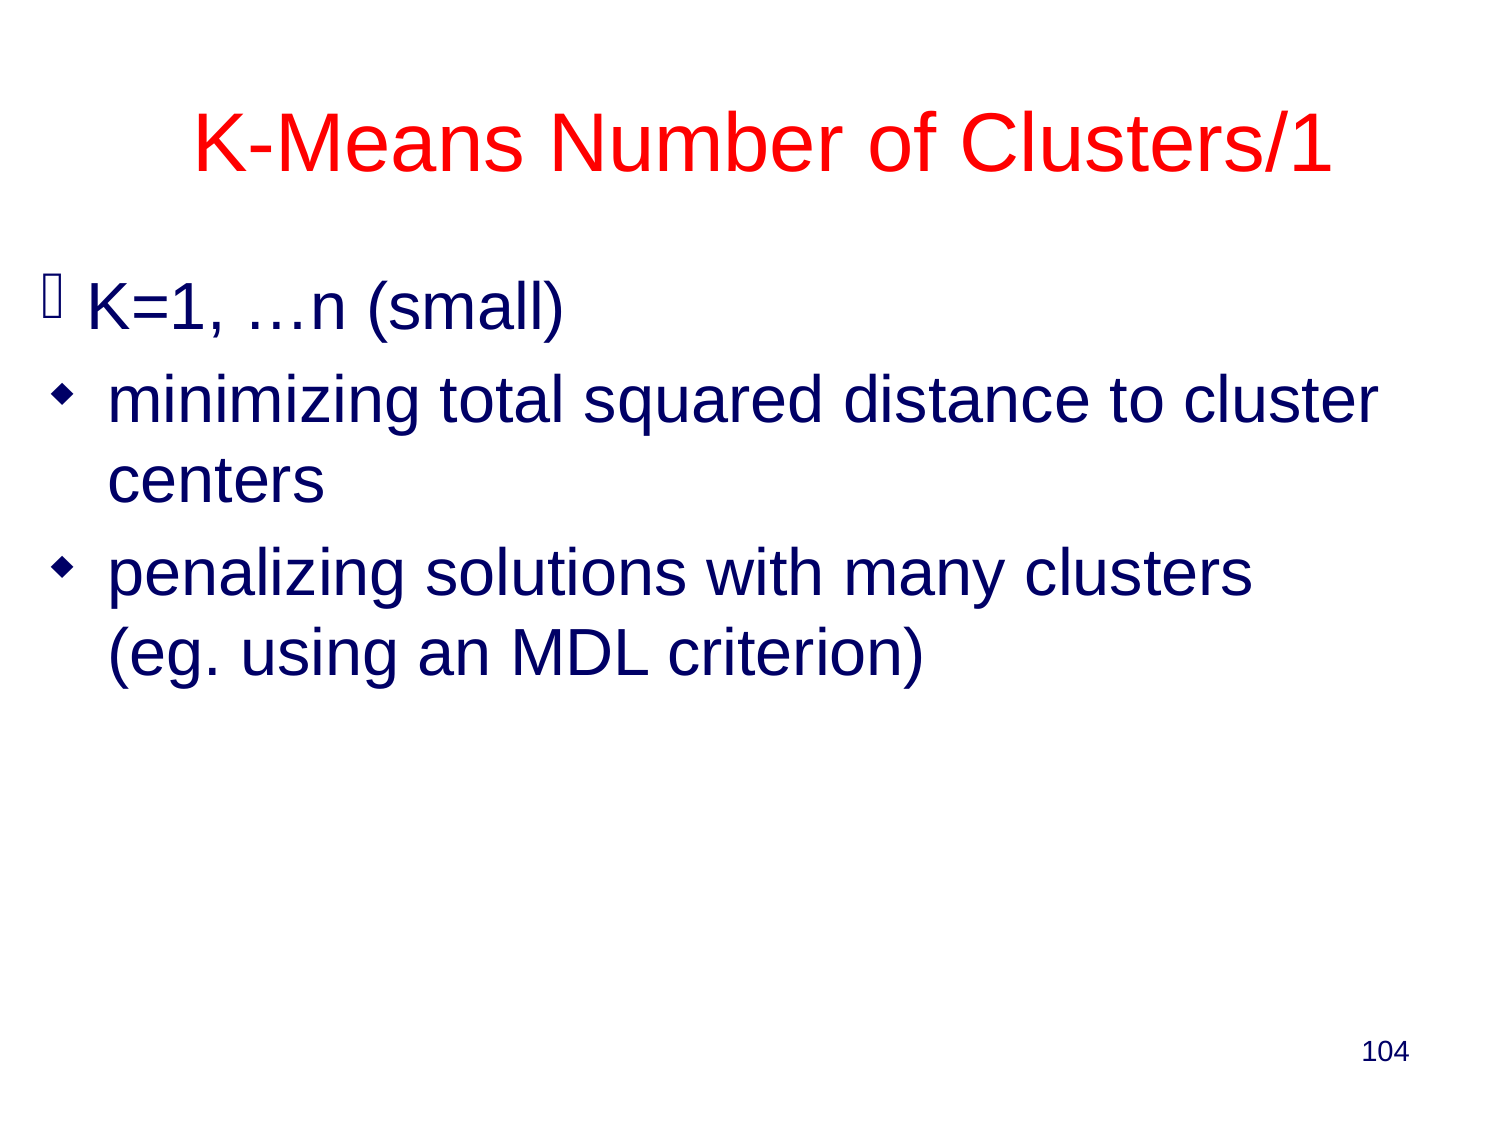

K-Means Number of Clusters/1
K=1, …n (small)
minimizing total squared distance to cluster centers
penalizing solutions with many clusters
(eg. using an MDL criterion)
104